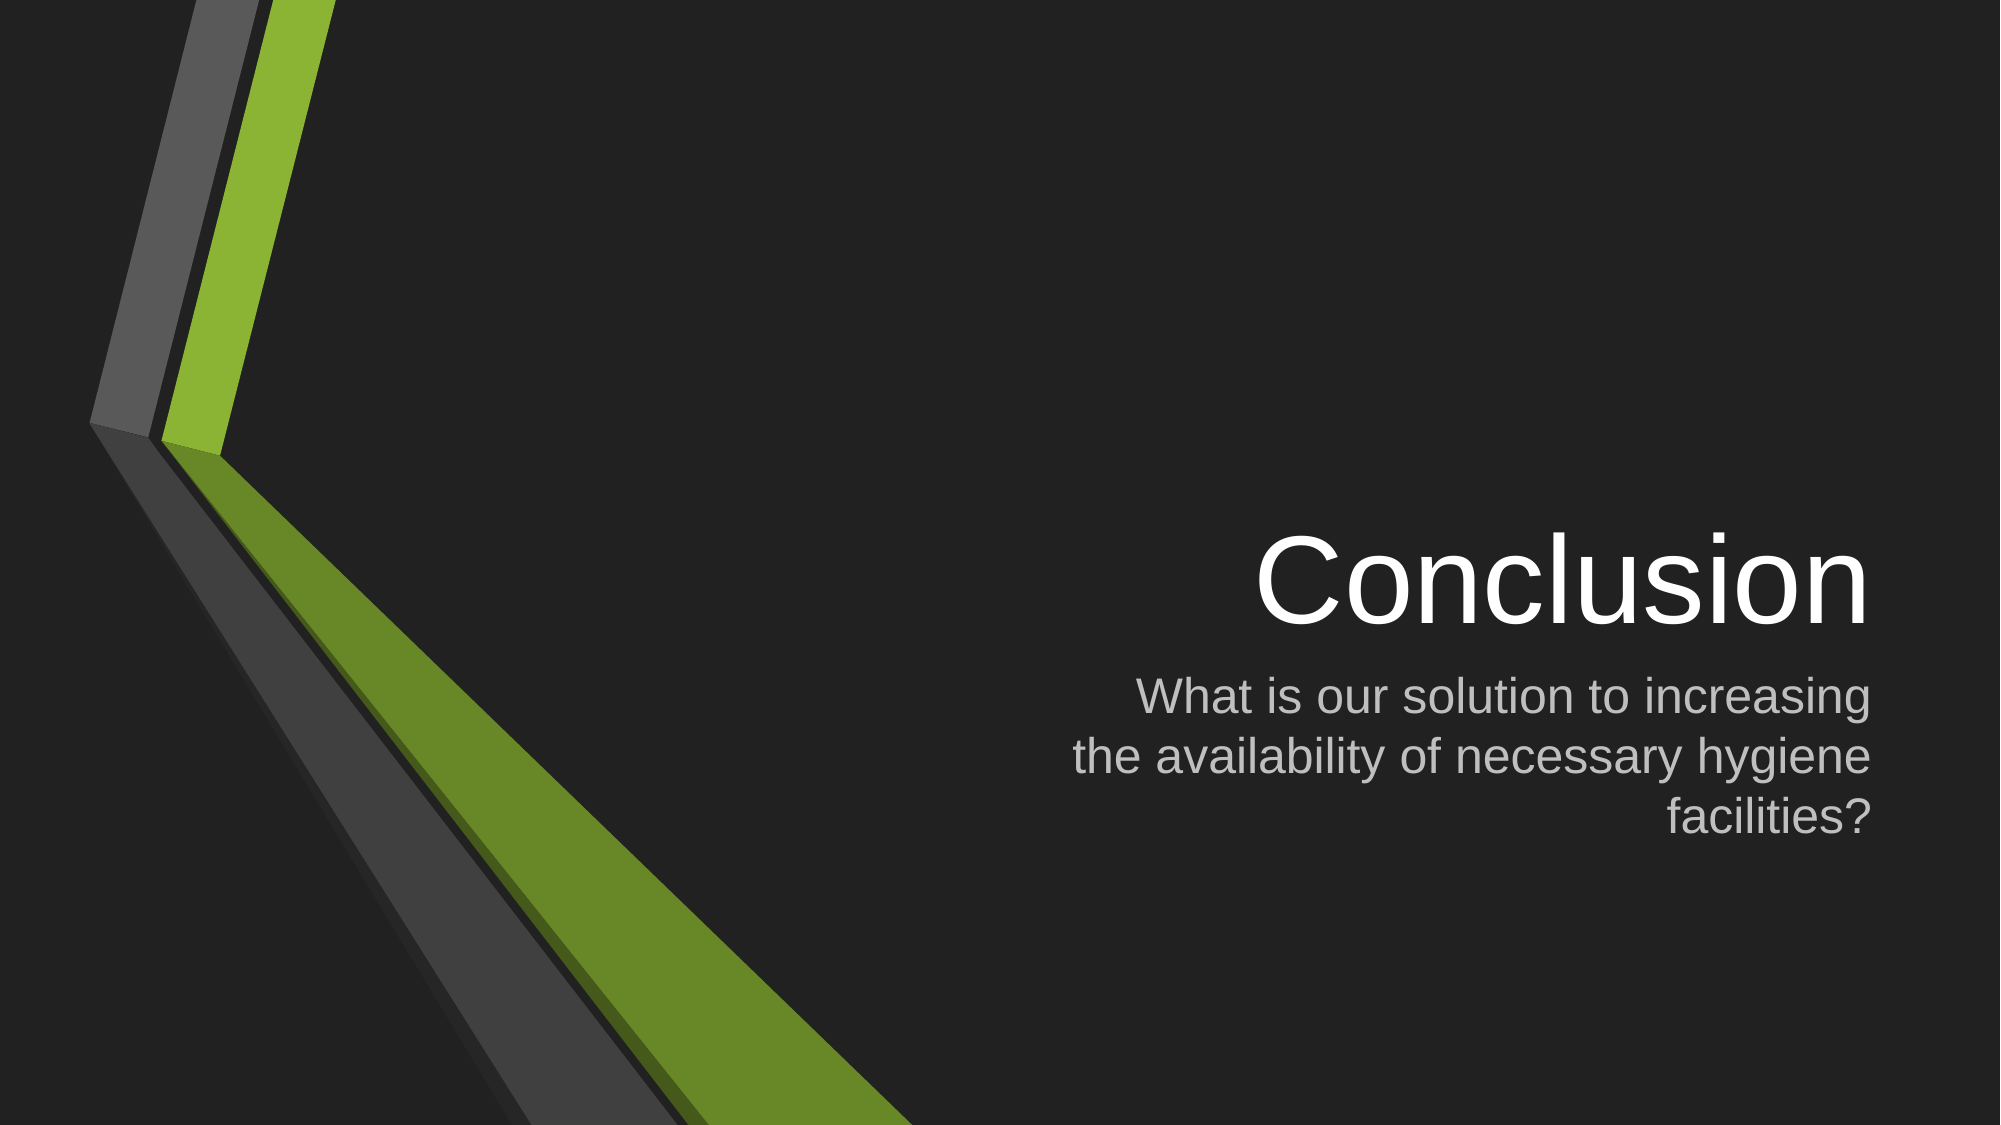

# Conclusion
What is our solution to increasing the availability of necessary hygiene facilities?